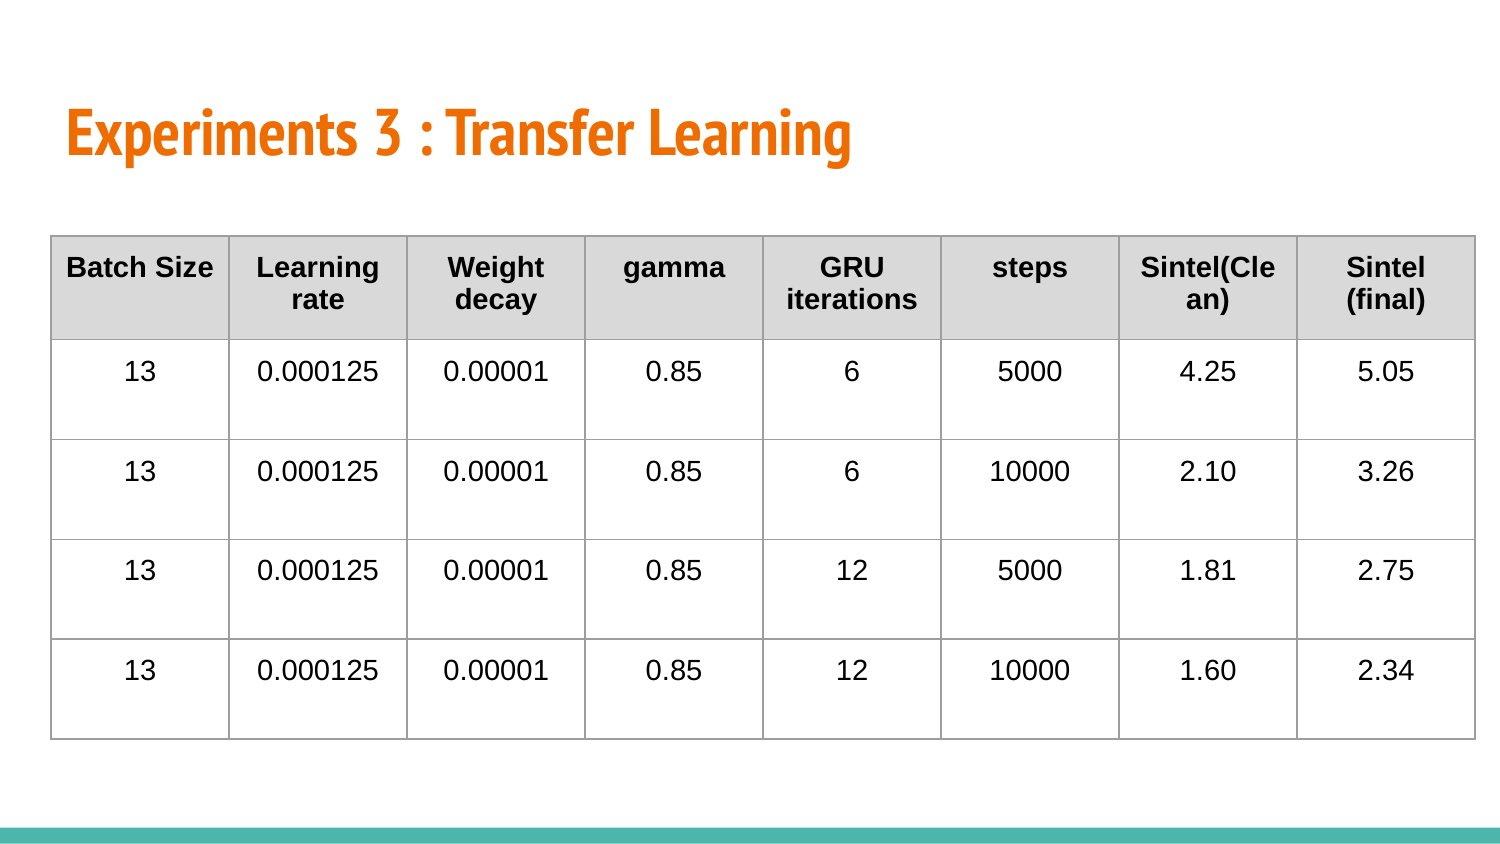

# Experiments 3 : Transfer Learning
| Batch Size | Learning rate | Weight decay | gamma | GRU iterations | steps | Sintel(Clean) | Sintel (final) |
| --- | --- | --- | --- | --- | --- | --- | --- |
| 13 | 0.000125 | 0.00001 | 0.85 | 6 | 5000 | 4.25 | 5.05 |
| 13 | 0.000125 | 0.00001 | 0.85 | 6 | 10000 | 2.10 | 3.26 |
| 13 | 0.000125 | 0.00001 | 0.85 | 12 | 5000 | 1.81 | 2.75 |
| 13 | 0.000125 | 0.00001 | 0.85 | 12 | 10000 | 1.60 | 2.34 |